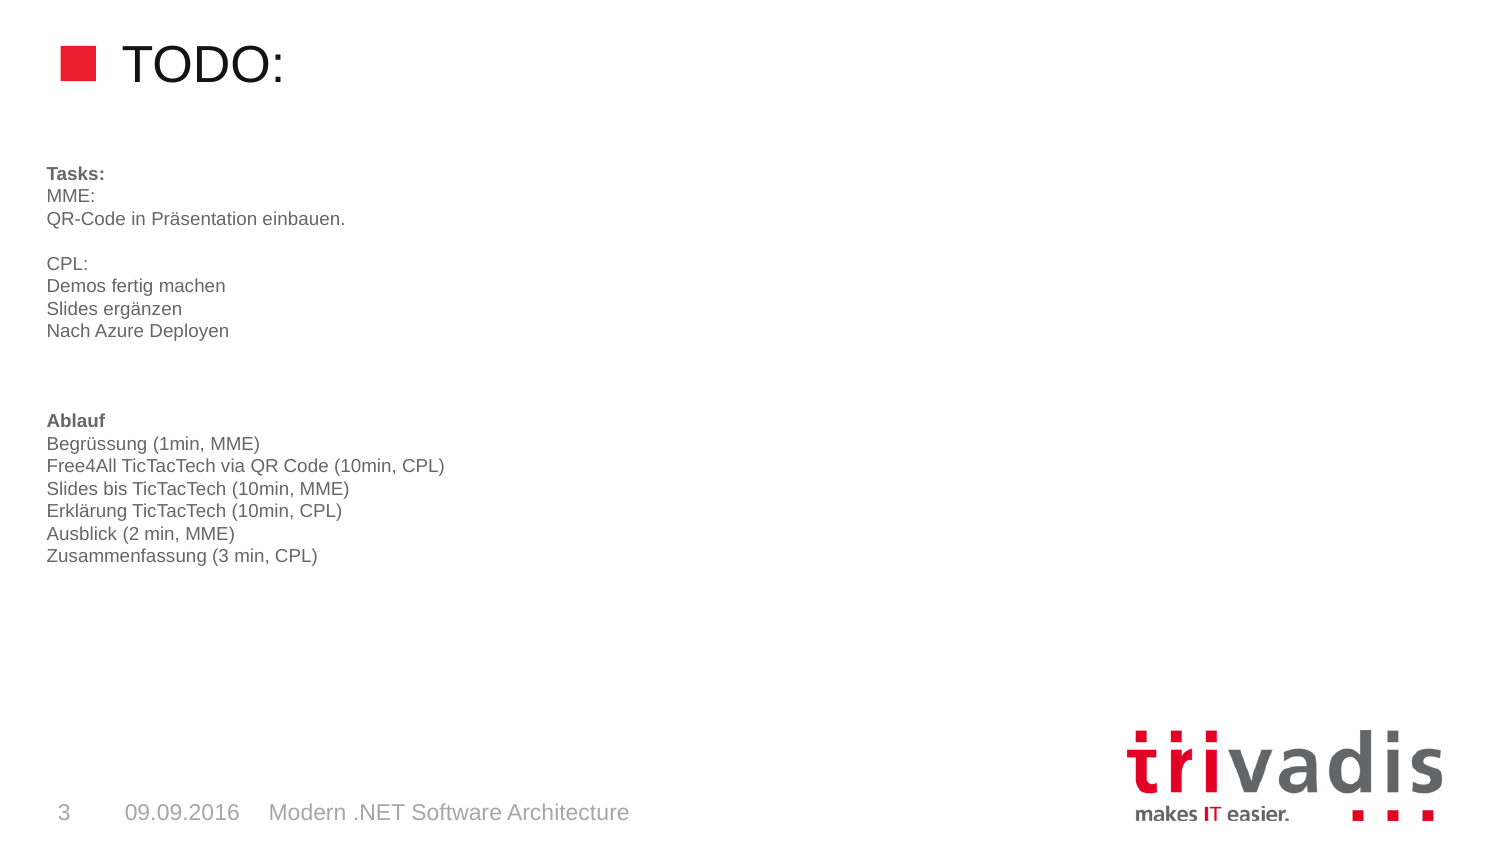

# TODO:
Tasks:
MME:
QR-Code in Präsentation einbauen.

CPL:
Demos fertig machen
Slides ergänzen
Nach Azure Deployen

Ablauf
Begrüssung (1min, MME)
Free4All TicTacTech via QR Code (10min, CPL)
Slides bis TicTacTech (10min, MME)
Erklärung TicTacTech (10min, CPL)
Ausblick (2 min, MME)
Zusammenfassung (3 min, CPL)

3
09.09.2016
Modern .NET Software Architecture